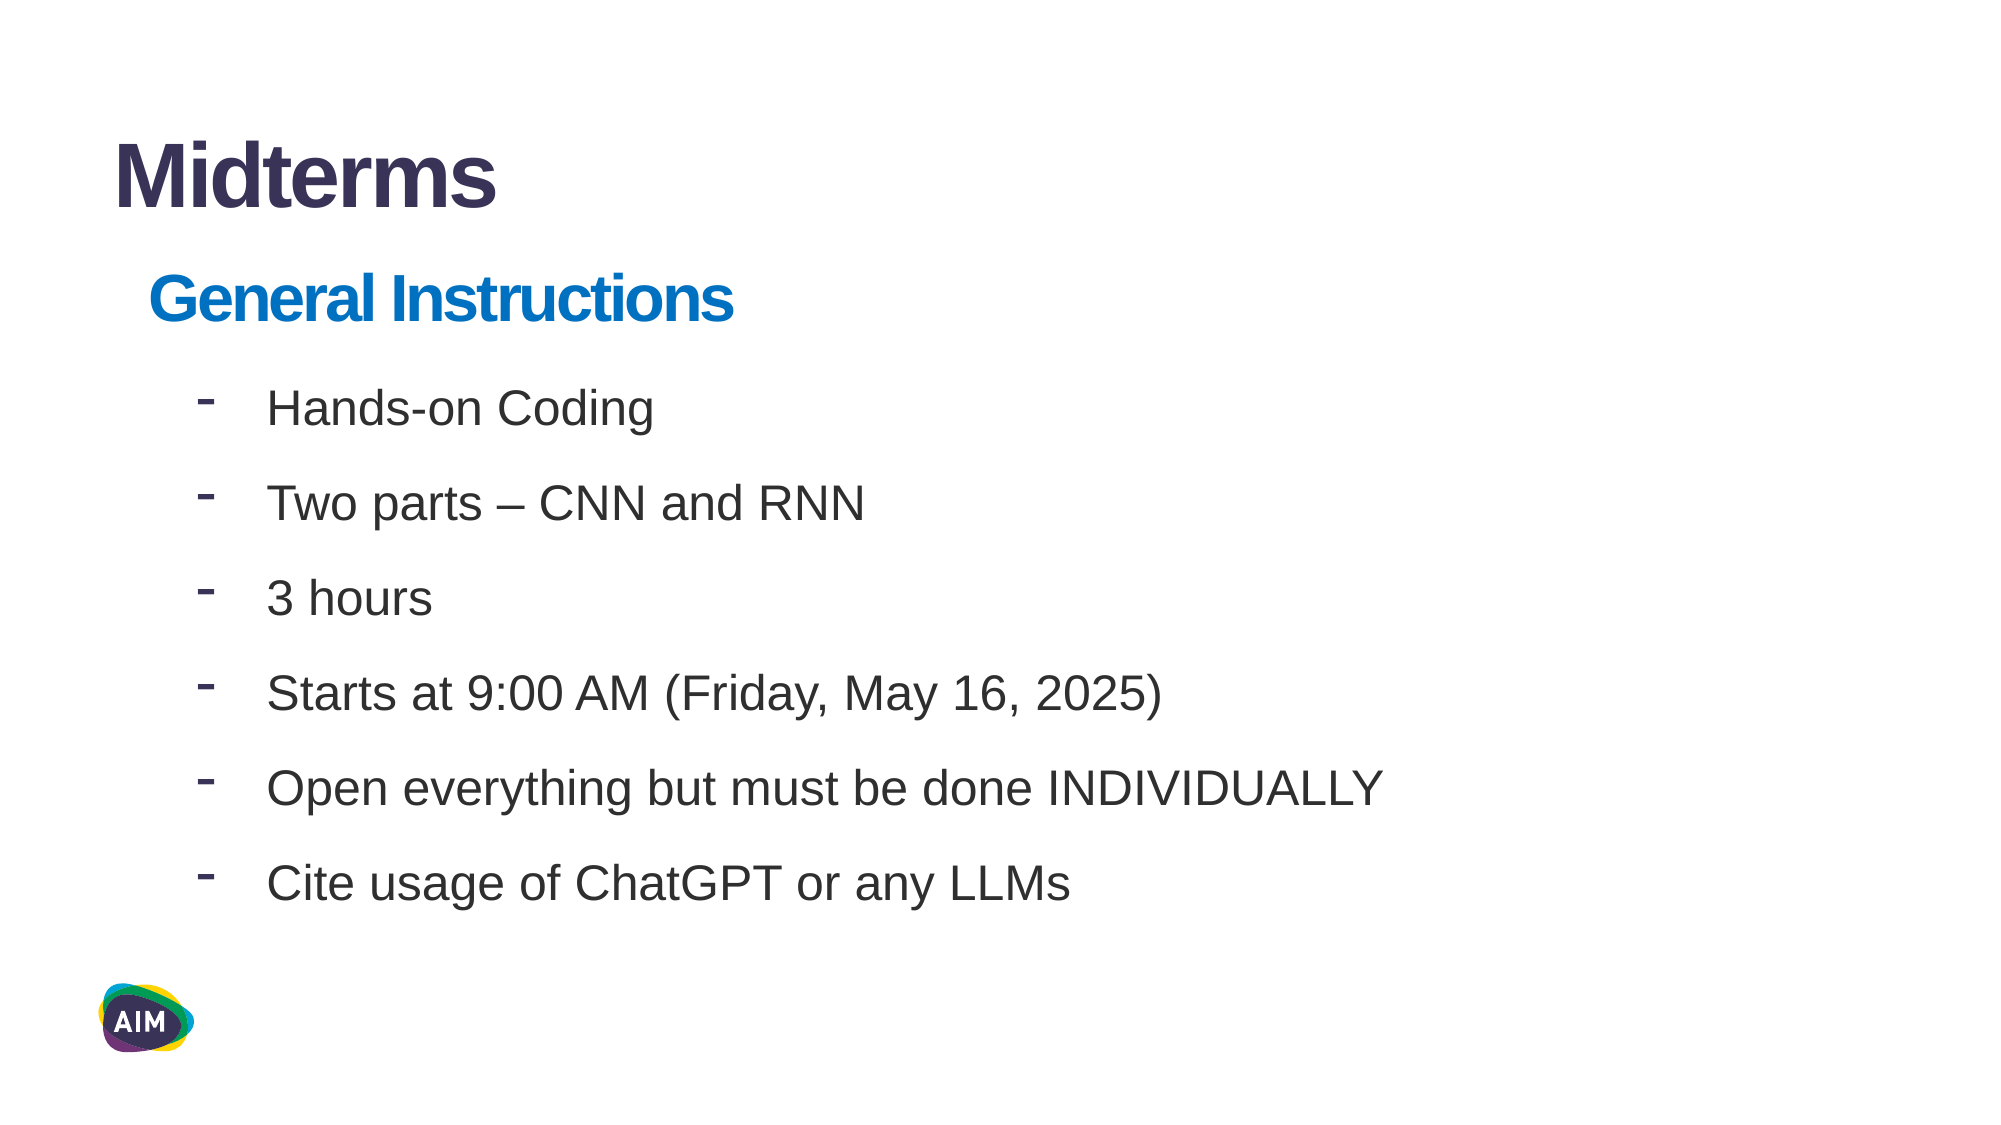

# Midterms
General Instructions
Hands-on Coding
Two parts – CNN and RNN
3 hours
Starts at 9:00 AM (Friday, May 16, 2025)
Open everything but must be done INDIVIDUALLY
Cite usage of ChatGPT or any LLMs